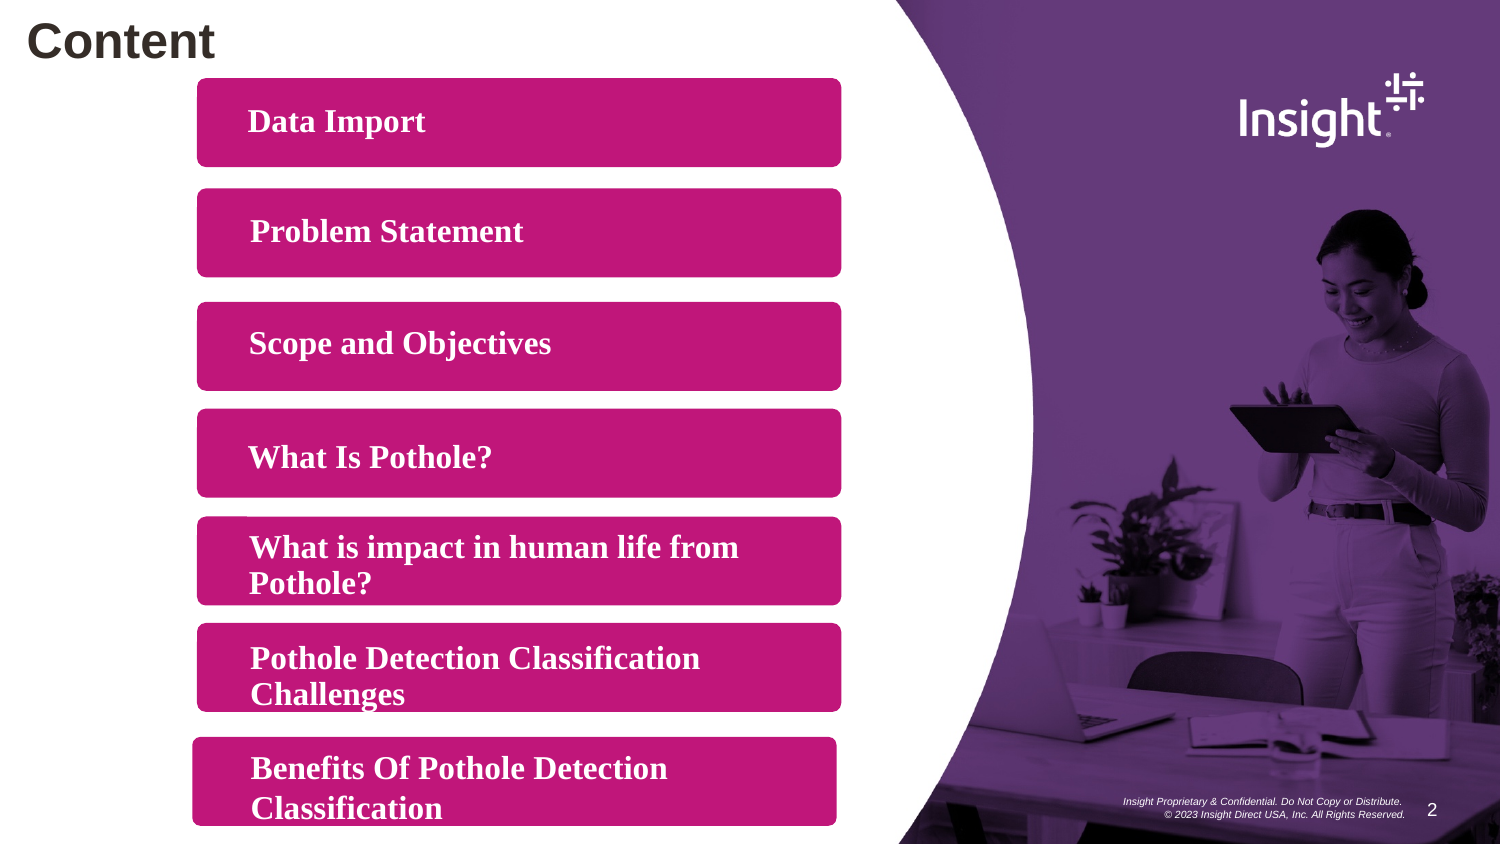

# Content
Data Import
Problem Statement
Scope and Objectives
What Is Pothole?
What is impact in human life from Pothole?
Pothole Detection Classification Challenges
     Benefits Of Pothole Detection
     Classification